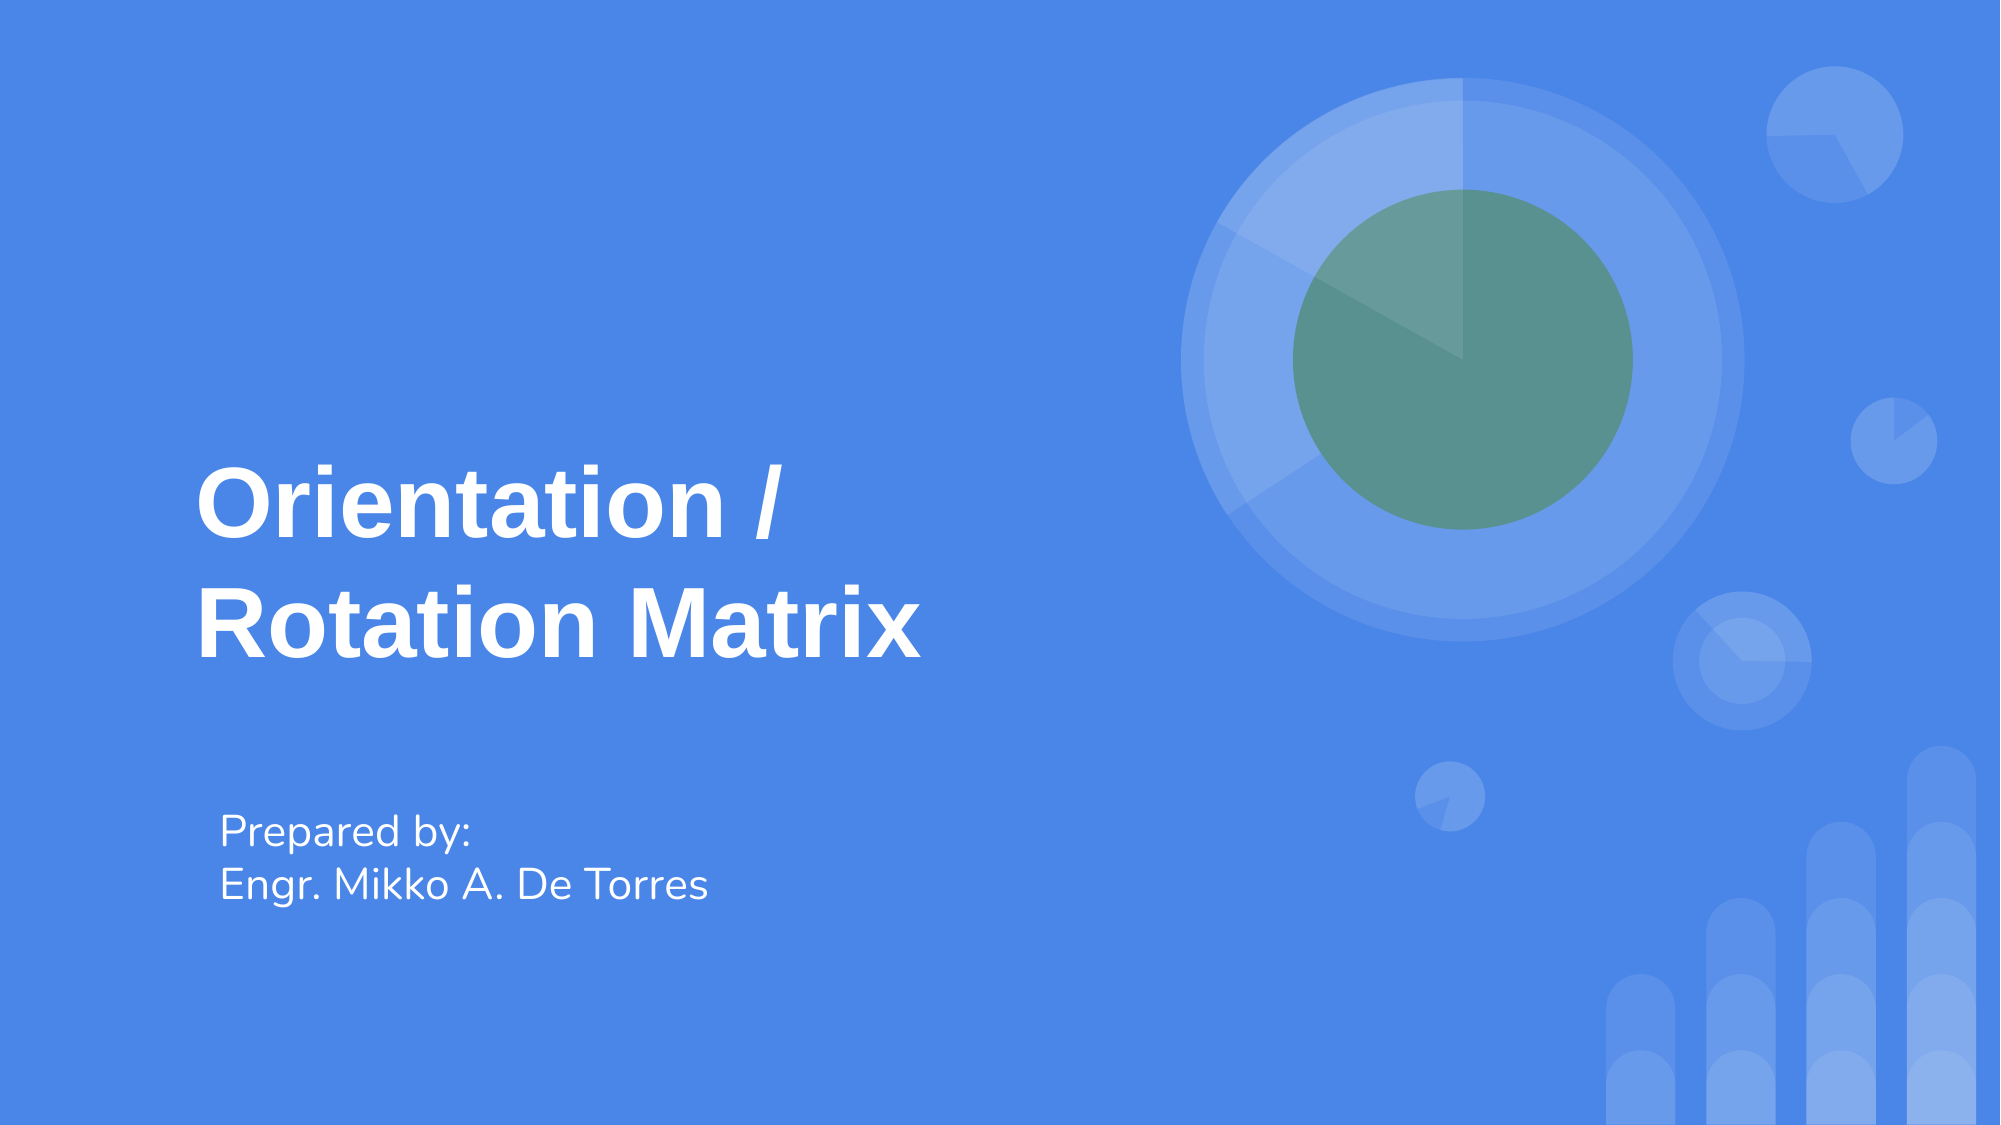

# Orientation / Rotation Matrix
Prepared by:
Engr. Mikko A. De Torres